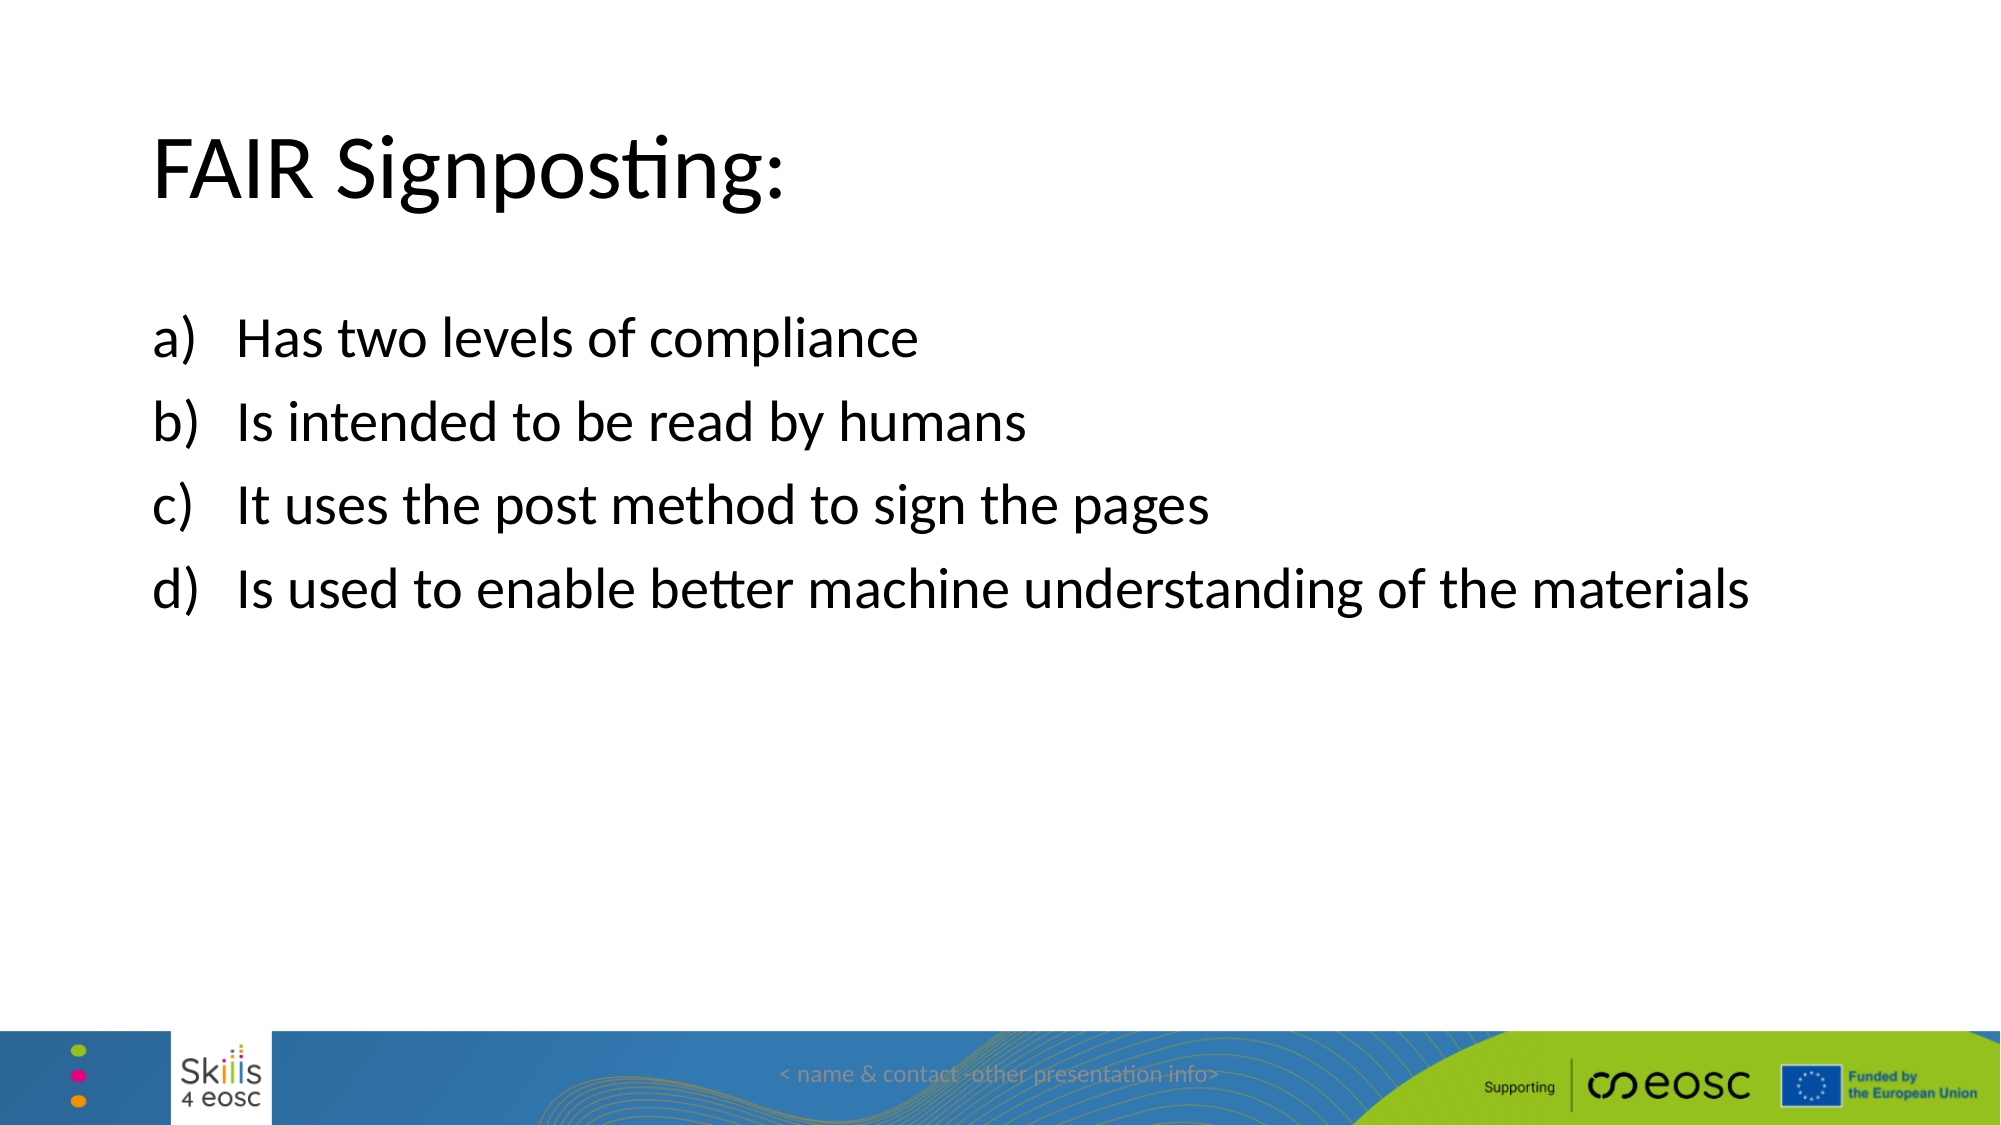

# FAIR Signposting:
Has two levels of compliance
Is intended to be read by humans
It uses the post method to sign the pages
Is used to enable better machine understanding of the materials

< name & contact -other presentation info>